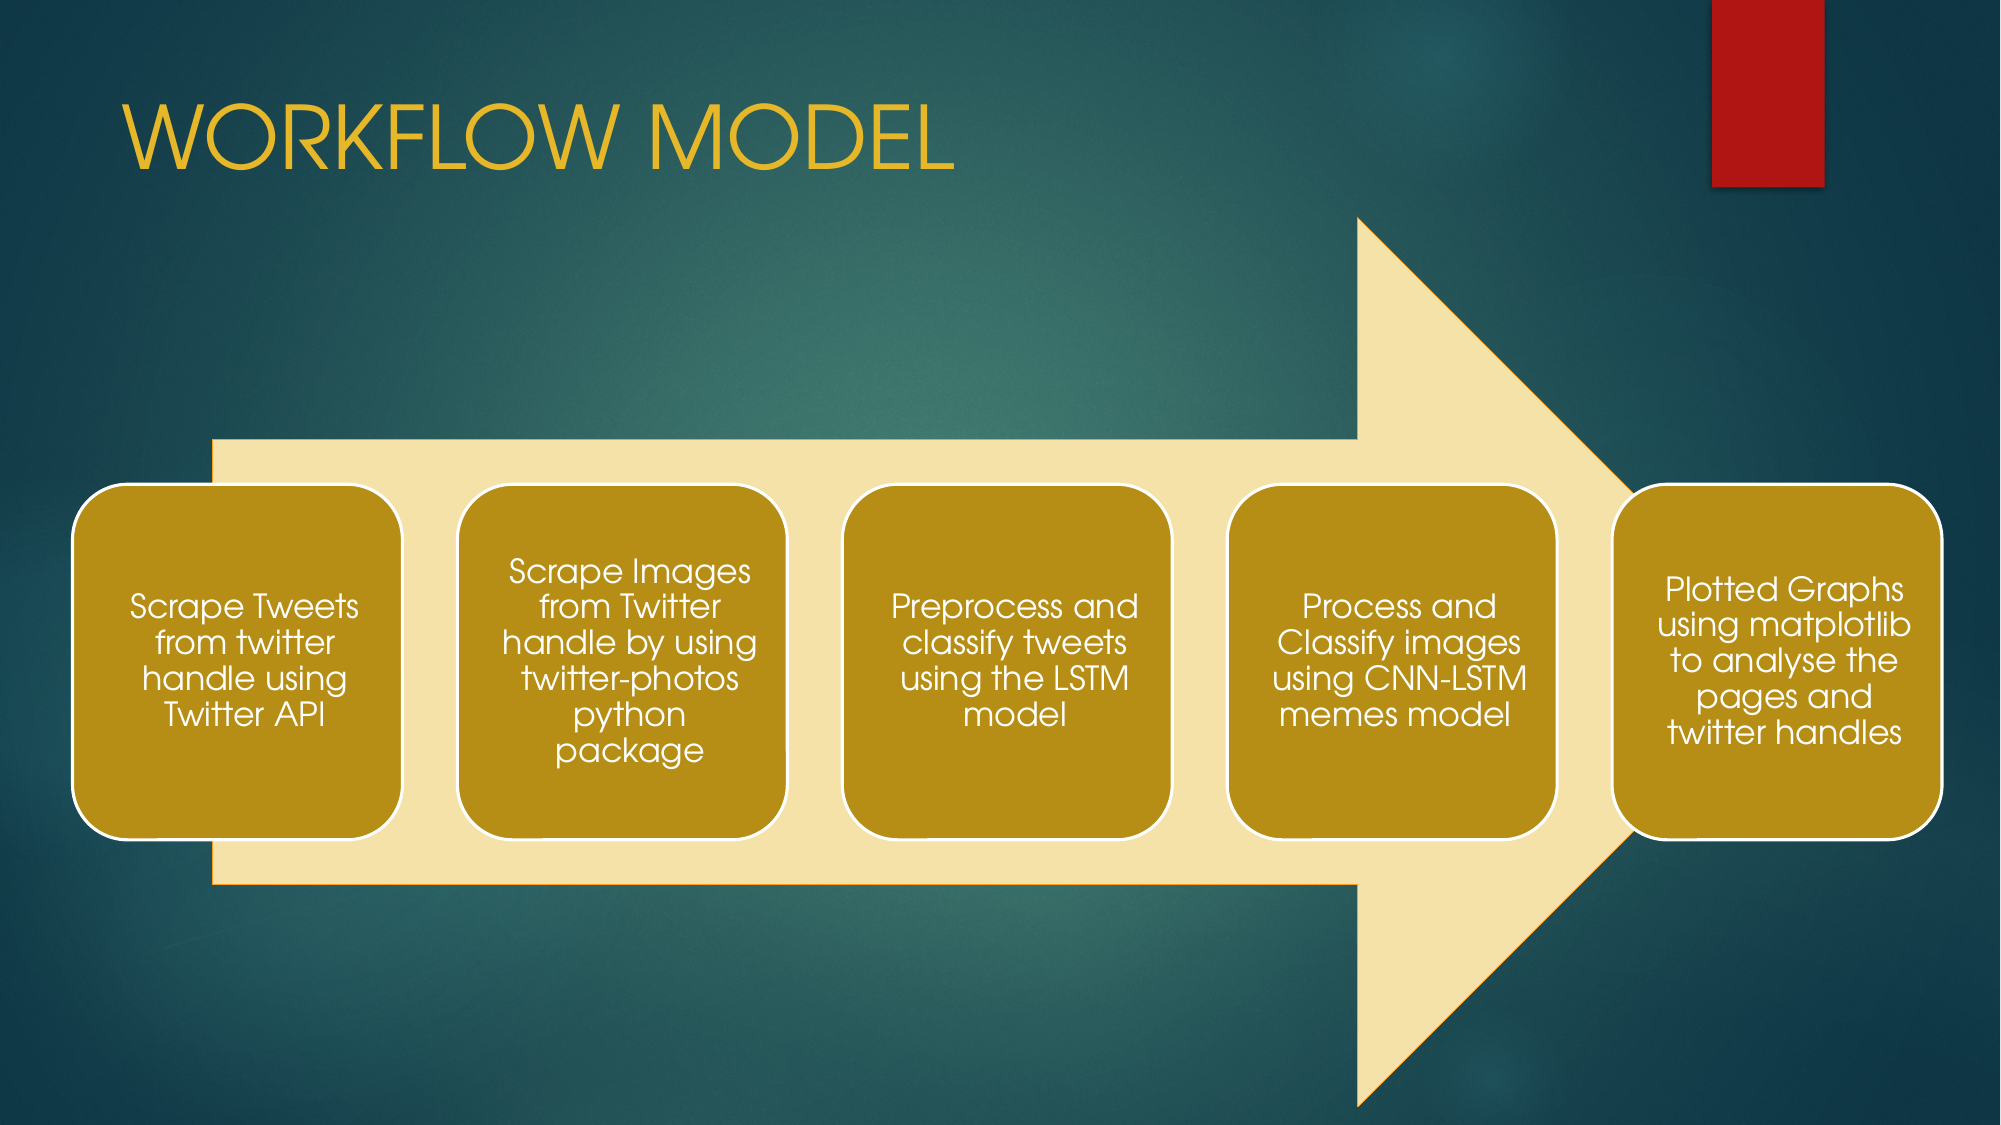

# WORKFLOW MODEL
Scrape Tweets from twitter handle using Twitter API
Scrape Images from Twitter handle by using twitter-photos python package
Preprocess and classify tweets using the LSTM model
Process and Classify images using CNN-LSTM memes model
Plotted Graphs using matplotlib to analyse the pages and twitter handles